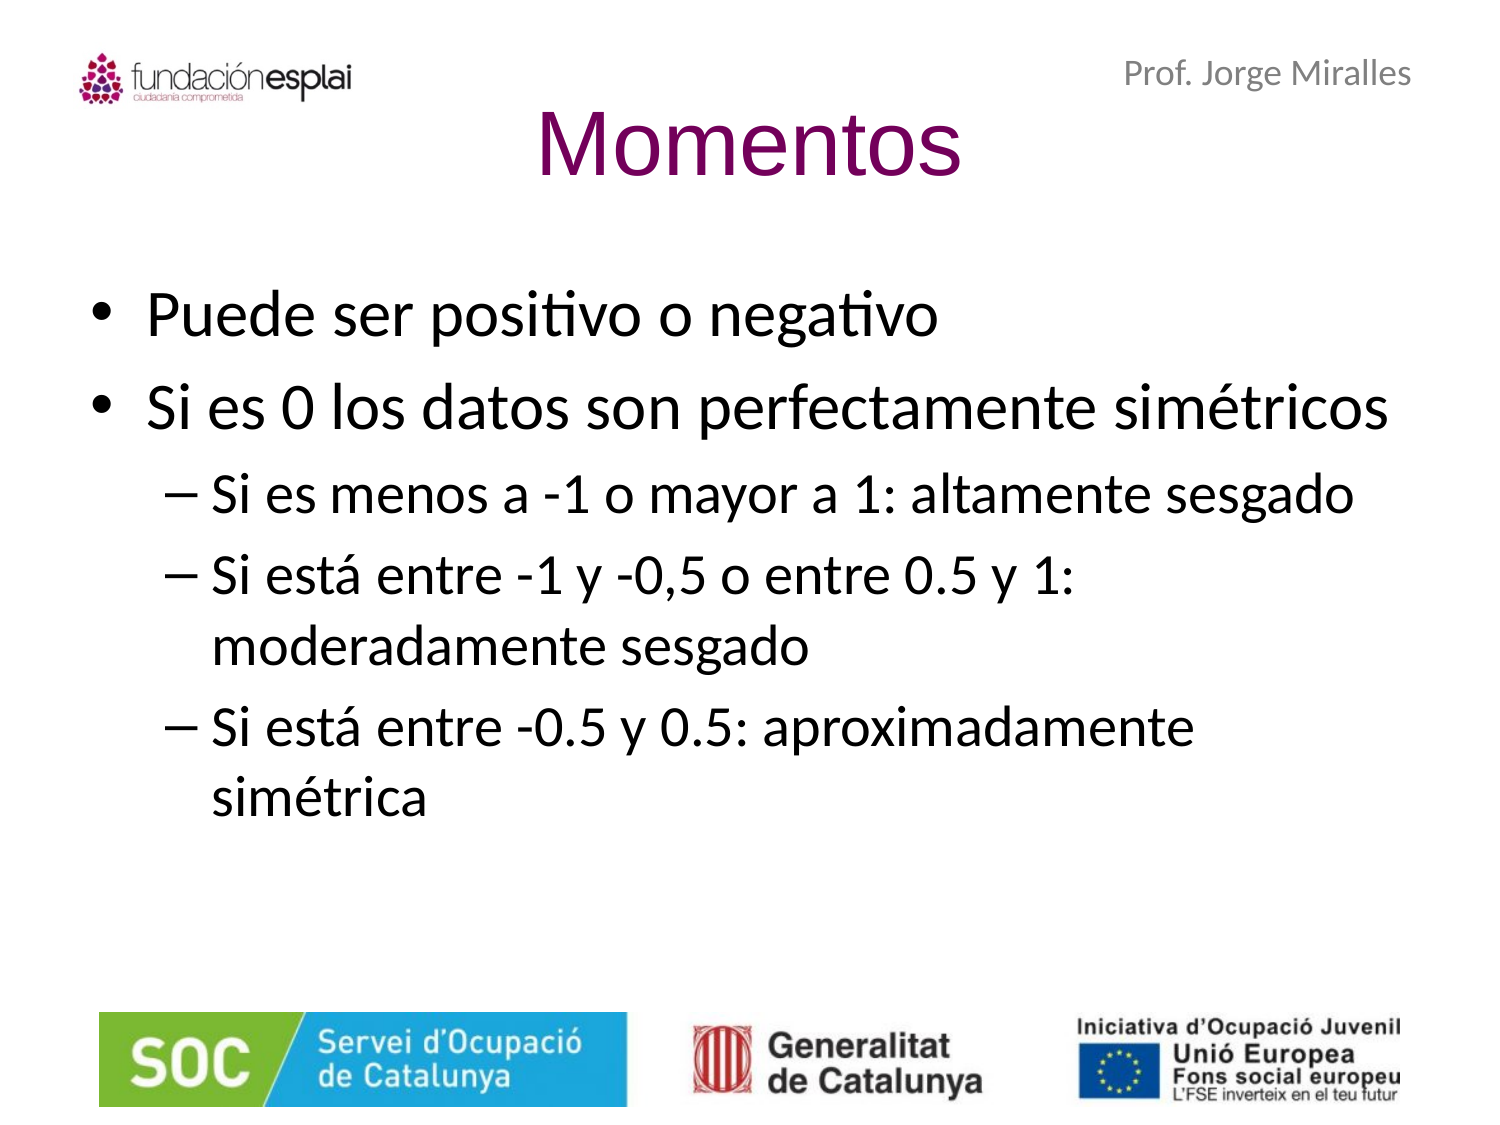

# Momentos
Puede ser positivo o negativo
Si es 0 los datos son perfectamente simétricos
Si es menos a -1 o mayor a 1: altamente sesgado
Si está entre -1 y -0,5 o entre 0.5 y 1: moderadamente sesgado
Si está entre -0.5 y 0.5: aproximadamente simétrica